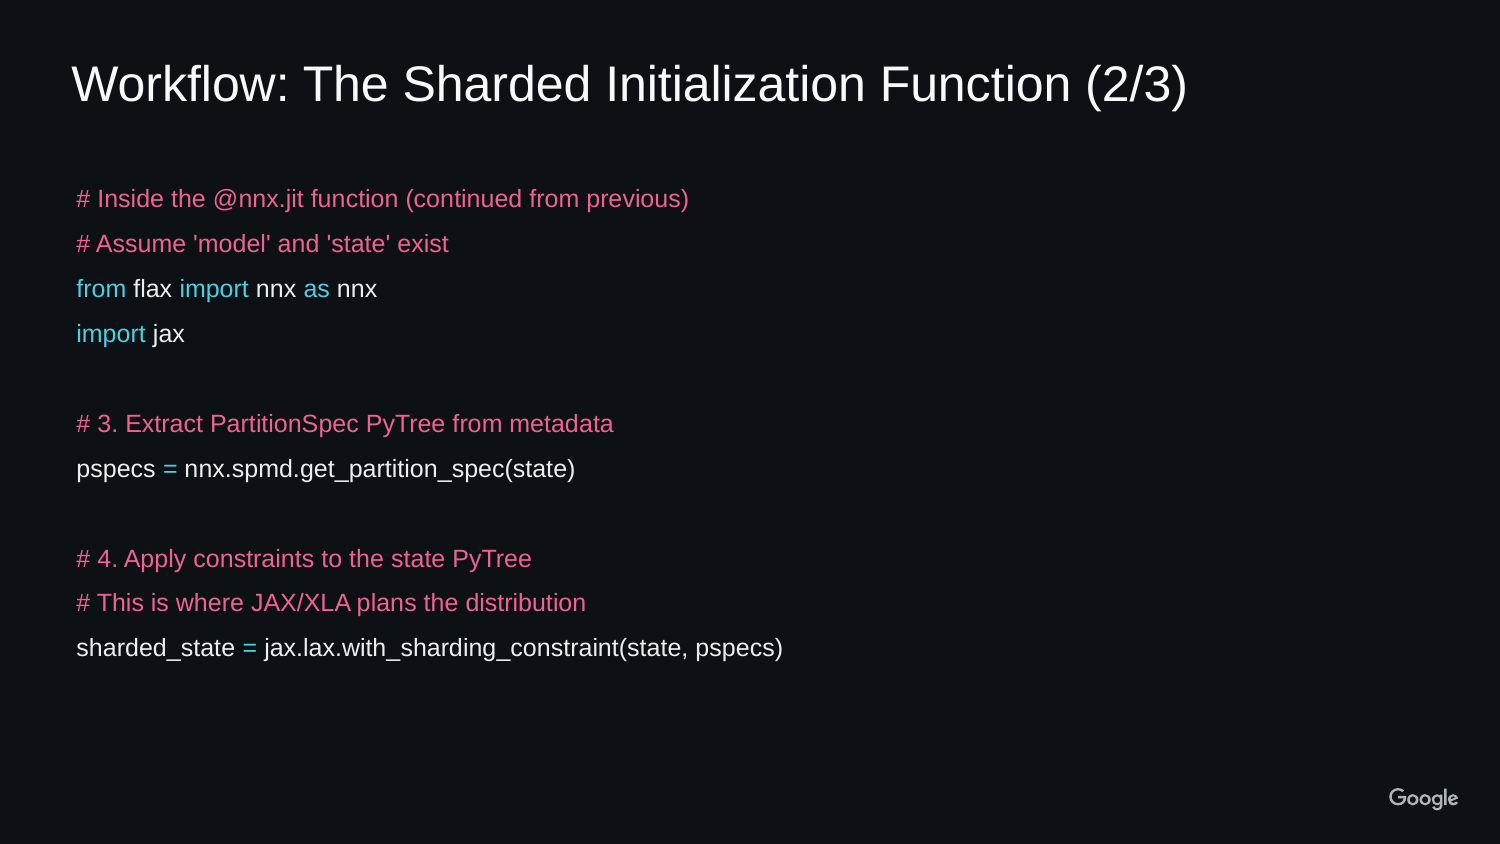

Workflow: The Sharded Initialization Function (2/3)
# Inside the @nnx.jit function (continued from previous)
# Assume 'model' and 'state' exist
from flax import nnx as nnx
import jax

# 3. Extract PartitionSpec PyTree from metadata
pspecs = nnx.spmd.get_partition_spec(state)

# 4. Apply constraints to the state PyTree
# This is where JAX/XLA plans the distribution
sharded_state = jax.lax.with_sharding_constraint(state, pspecs)